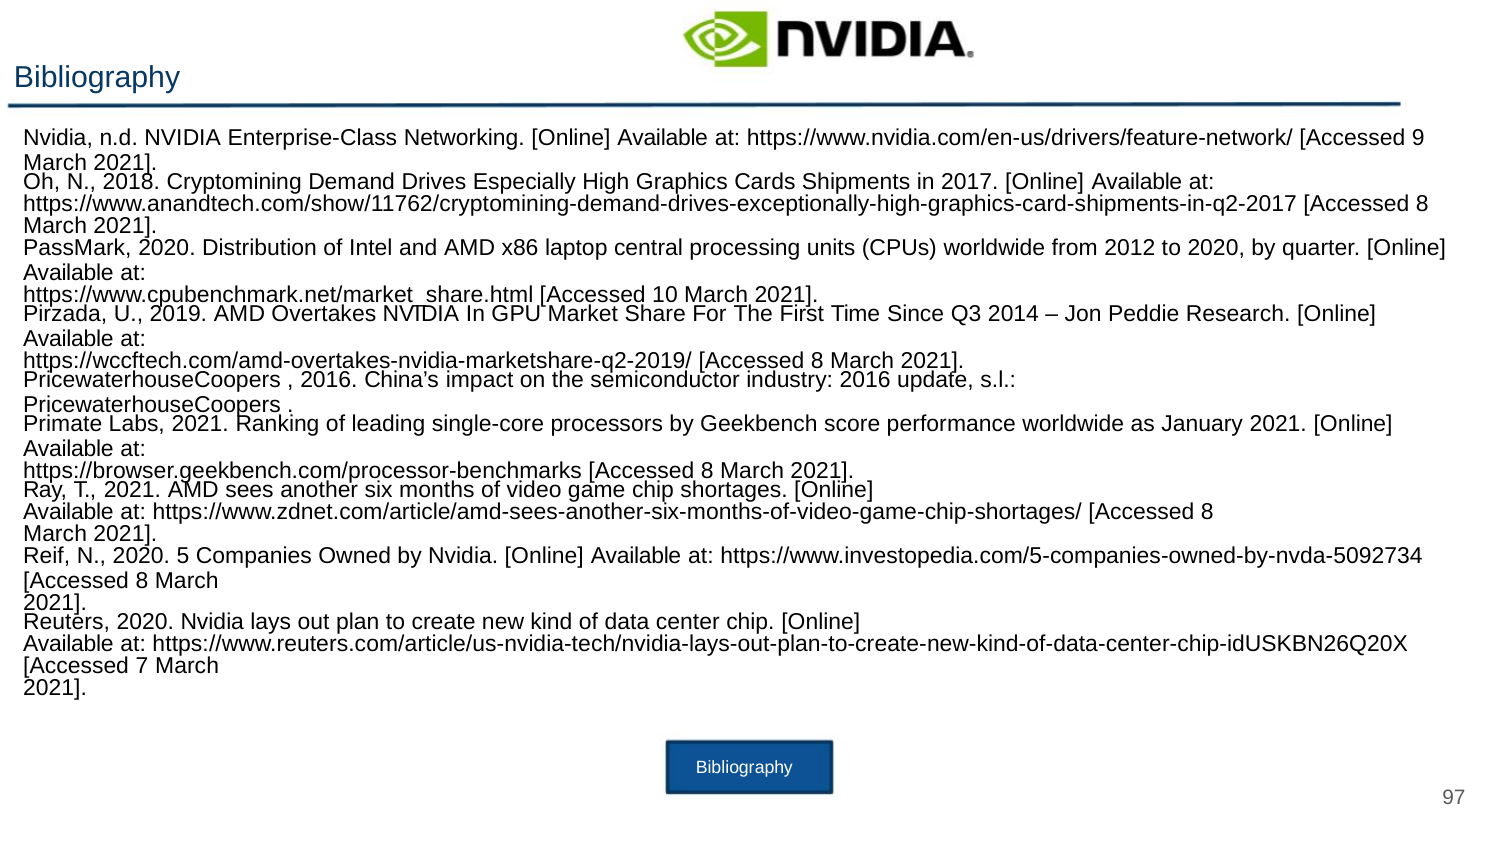

Bibliography
Nvidia, n.d. NVIDIA Enterprise-Class Networking. [Online] Available at: https://www.nvidia.com/en-us/drivers/feature-network/ [Accessed 9 March 2021].
Oh, N., 2018. Cryptomining Demand Drives Especially High Graphics Cards Shipments in 2017. [Online] Available at:
https://www.anandtech.com/show/11762/cryptomining-demand-drives-exceptionally-high-graphics-card-shipments-in-q2-2017 [Accessed 8 March 2021].
PassMark, 2020. Distribution of Intel and AMD x86 laptop central processing units (CPUs) worldwide from 2012 to 2020, by quarter. [Online] Available at:
https://www.cpubenchmark.net/market_share.html [Accessed 10 March 2021].
Pirzada, U., 2019. AMD Overtakes NVIDIA In GPU Market Share For The First Time Since Q3 2014 – Jon Peddie Research. [Online] Available at:
https://wccftech.com/amd-overtakes-nvidia-marketshare-q2-2019/ [Accessed 8 March 2021].
PricewaterhouseCoopers , 2016. China’s impact on the semiconductor industry: 2016 update, s.l.: PricewaterhouseCoopers .
Primate Labs, 2021. Ranking of leading single-core processors by Geekbench score performance worldwide as January 2021. [Online] Available at:
https://browser.geekbench.com/processor-benchmarks [Accessed 8 March 2021].
Ray, T., 2021. AMD sees another six months of video game chip shortages. [Online]
Available at: https://www.zdnet.com/article/amd-sees-another-six-months-of-video-game-chip-shortages/ [Accessed 8 March 2021].
Reif, N., 2020. 5 Companies Owned by Nvidia. [Online] Available at: https://www.investopedia.com/5-companies-owned-by-nvda-5092734 [Accessed 8 March
2021].
Reuters, 2020. Nvidia lays out plan to create new kind of data center chip. [Online]
Available at: https://www.reuters.com/article/us-nvidia-tech/nvidia-lays-out-plan-to-create-new-kind-of-data-center-chip-idUSKBN26Q20X [Accessed 7 March
2021].
Bibliography
97